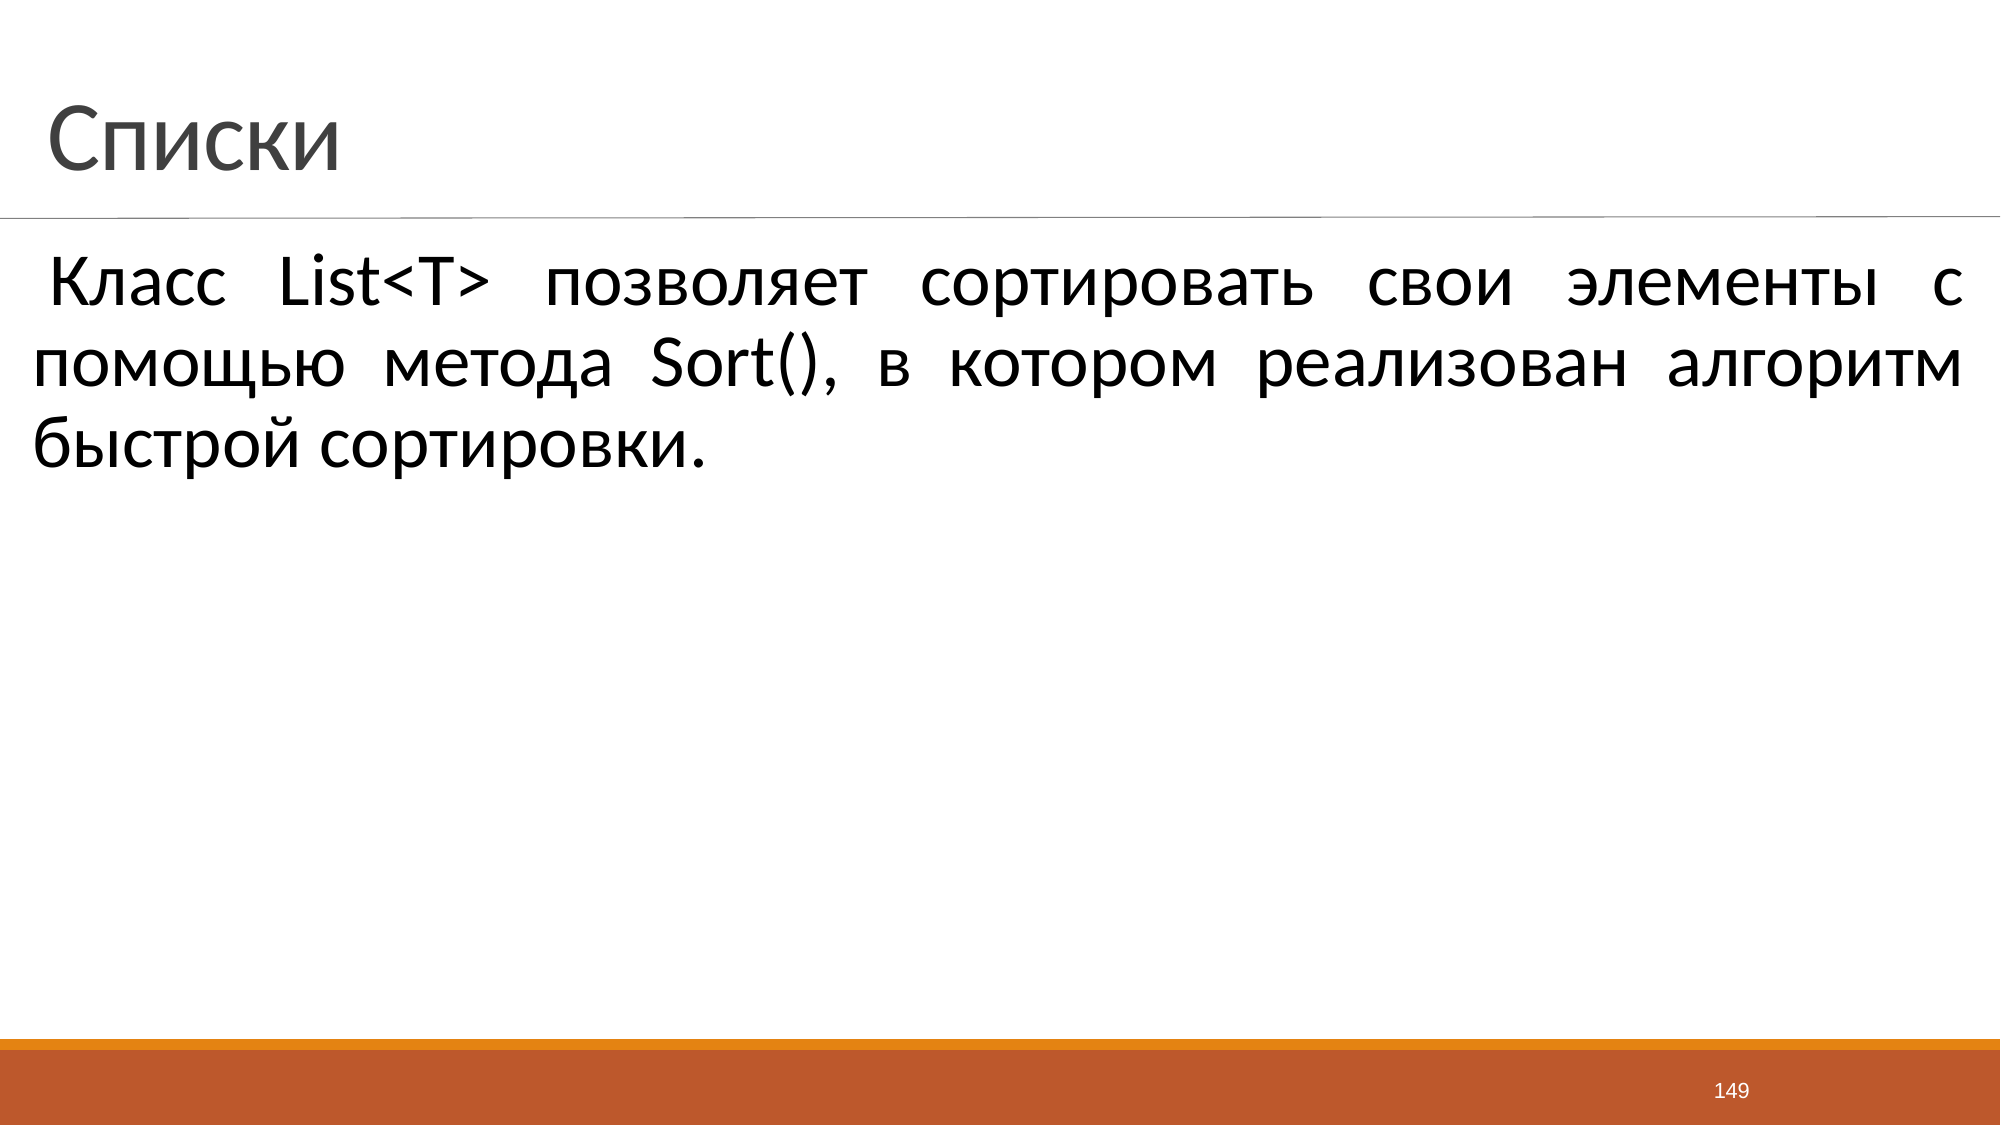

# Списки
Класс List<T> позволяет сортировать свои элементы с помощью метода Sort(), в котором реализован алгоритм быстрой сортировки.
149